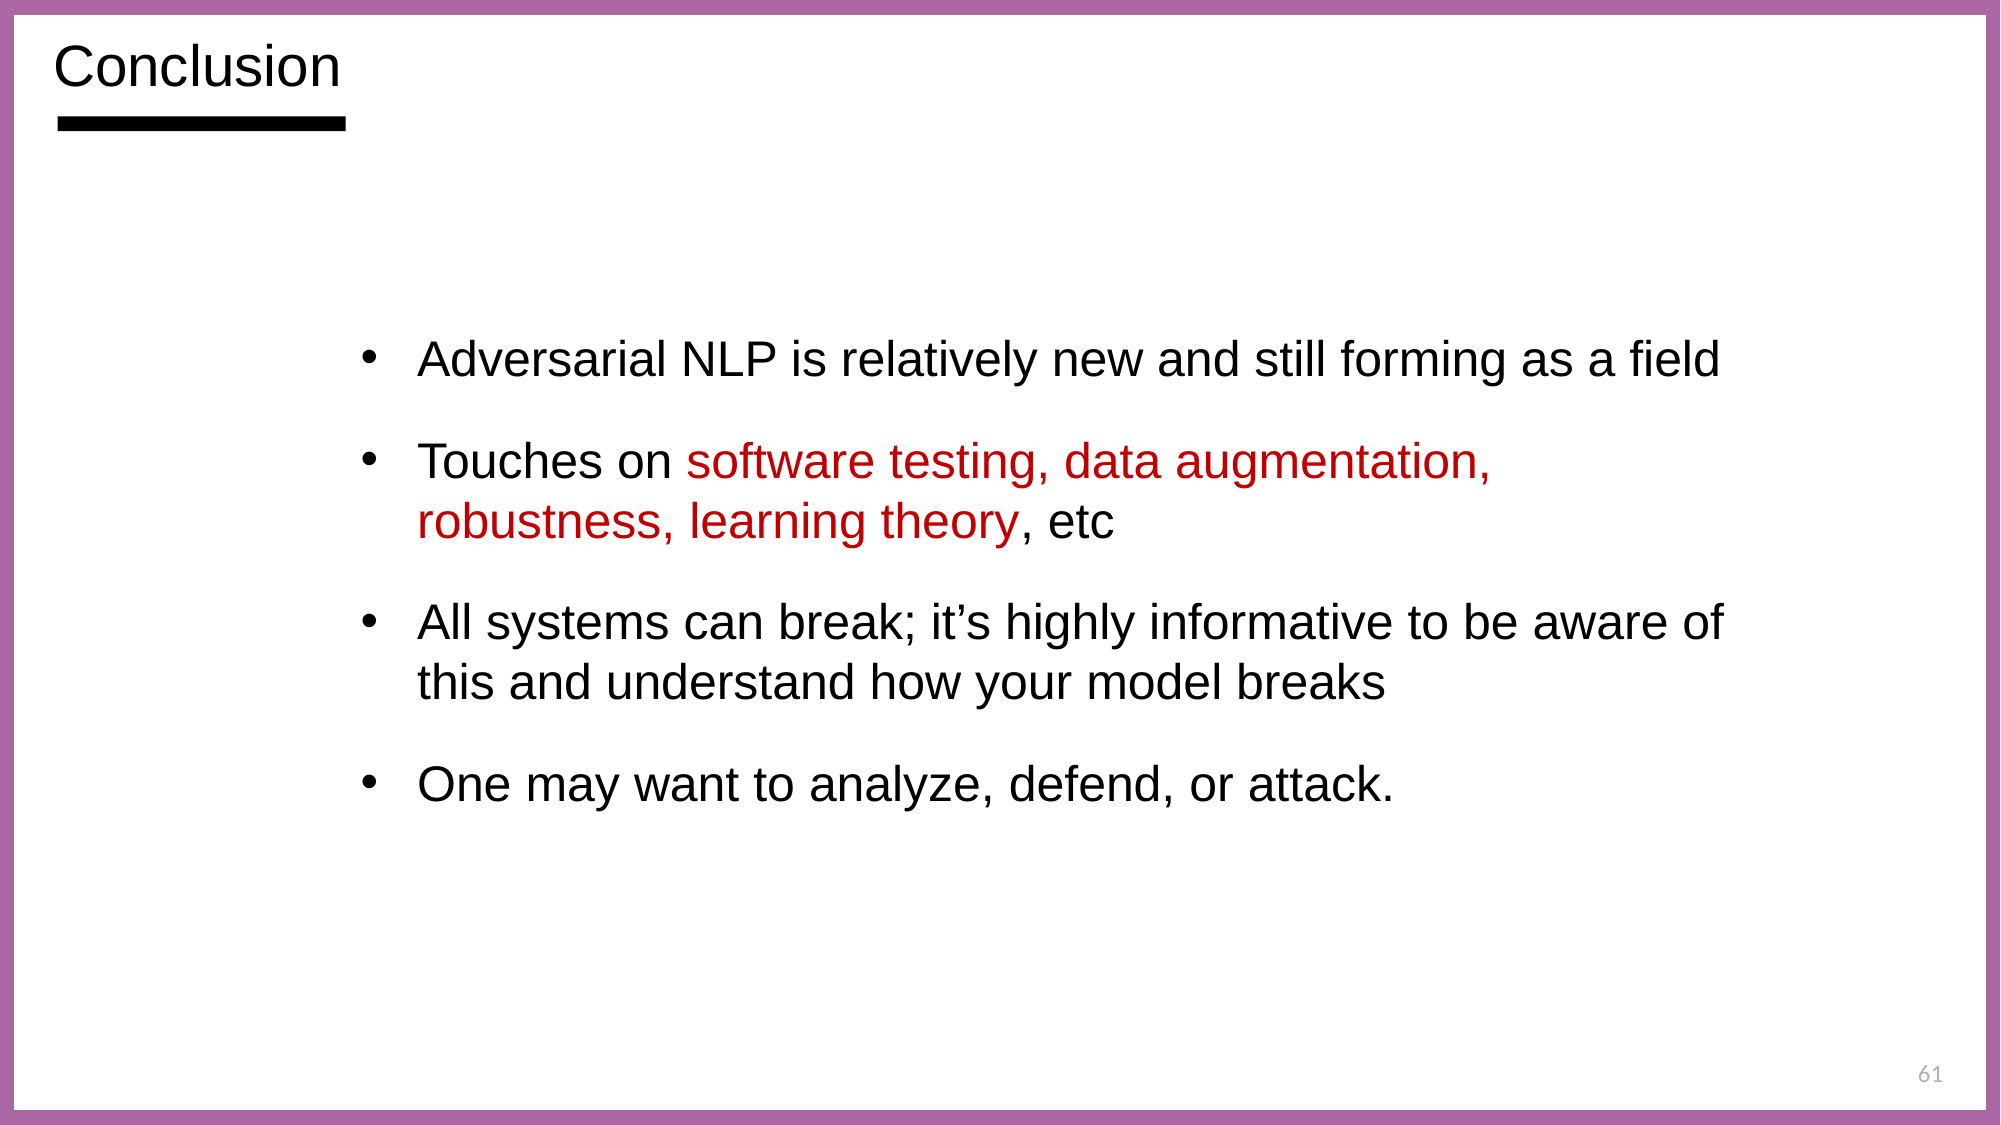

Conclusion

Adversarial NLP is relatively new and still forming as a field
Touches on software testing, data augmentation, robustness, learning theory, etc
All systems can break; it’s highly informative to be aware of this and understand how your model breaks
One may want to analyze, defend, or attack.
61